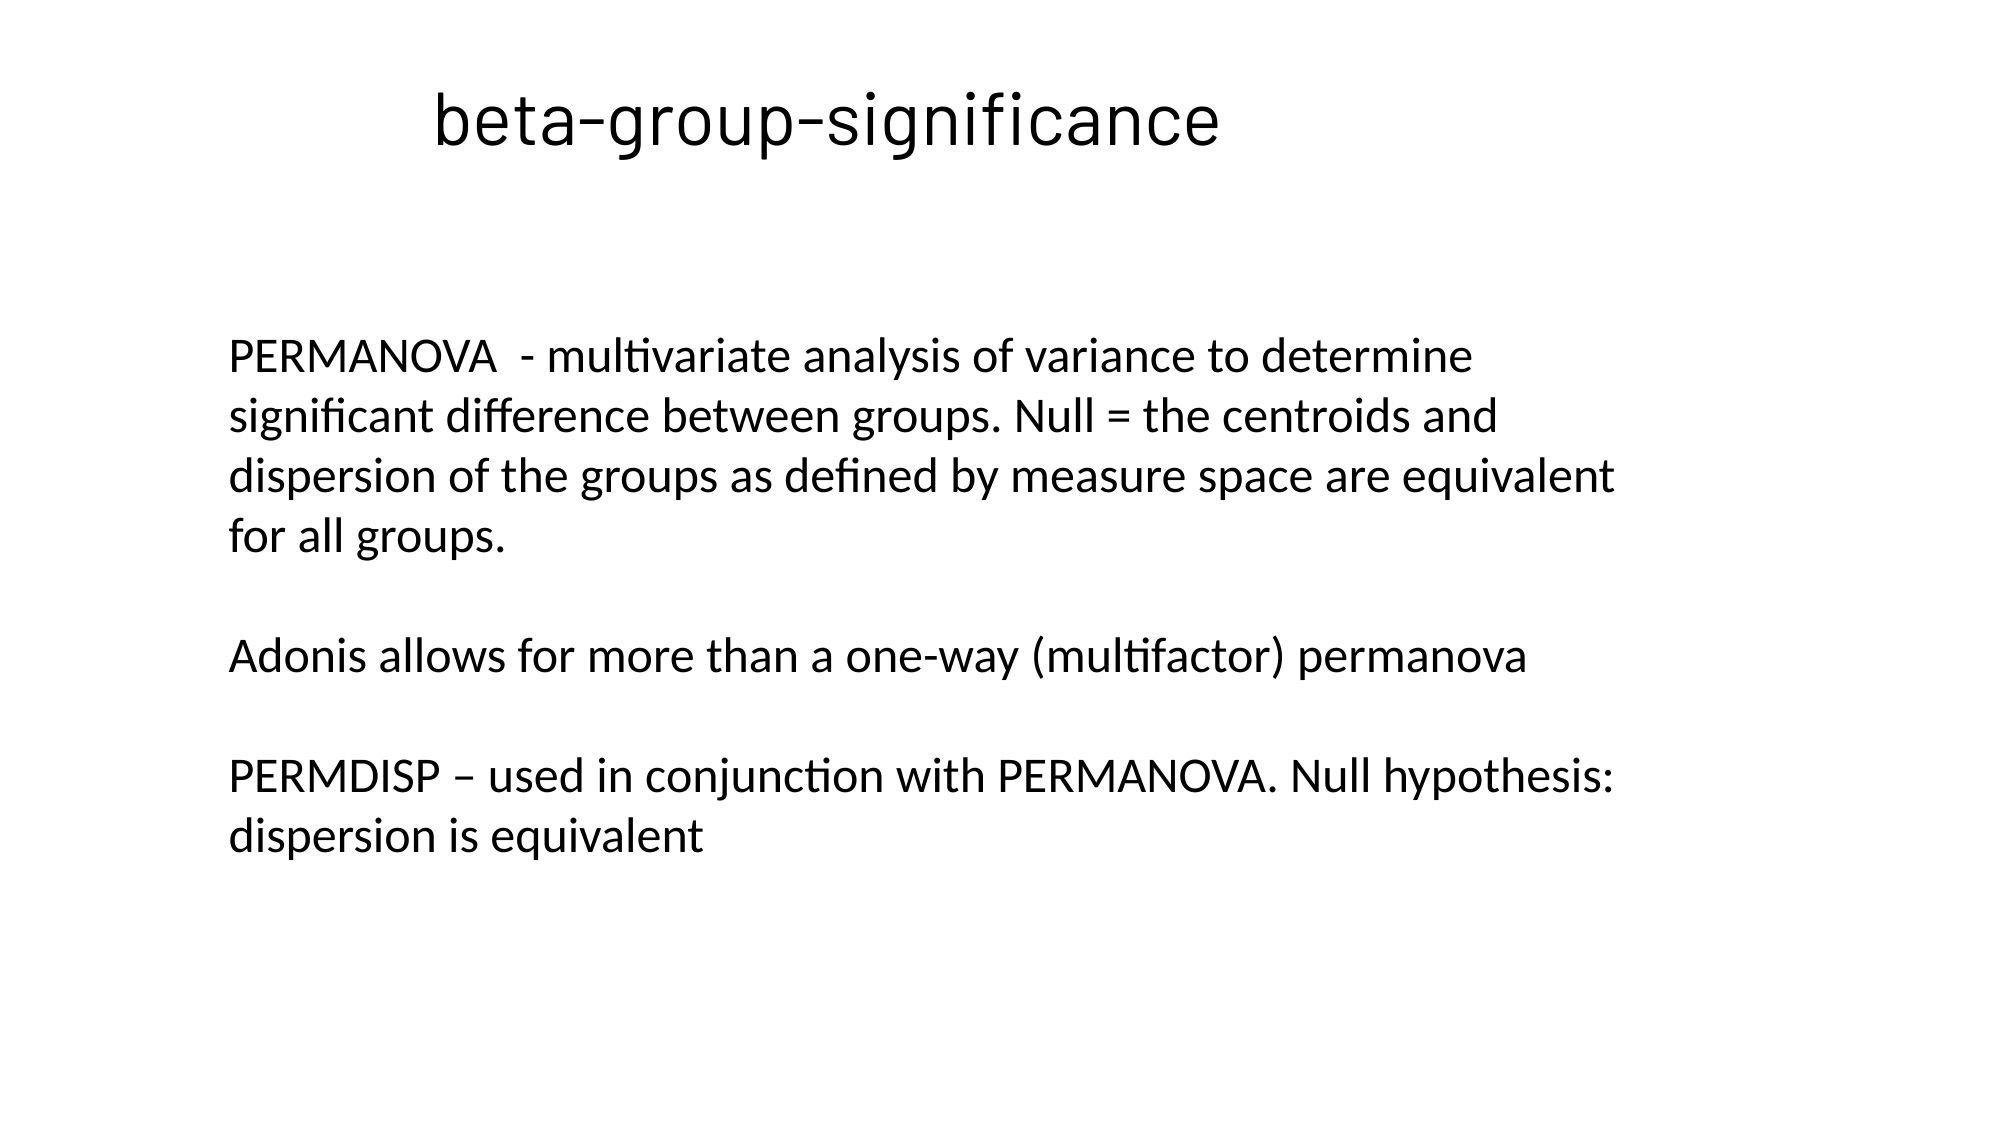

beta-group-significance
PERMANOVA  - multivariate analysis of variance to determine significant difference between groups. Null = the centroids and dispersion of the groups as defined by measure space are equivalent for all groups.

Adonis allows for more than a one-way (multifactor) permanova

PERMDISP – used in conjunction with PERMANOVA. Null hypothesis: dispersion is equivalent